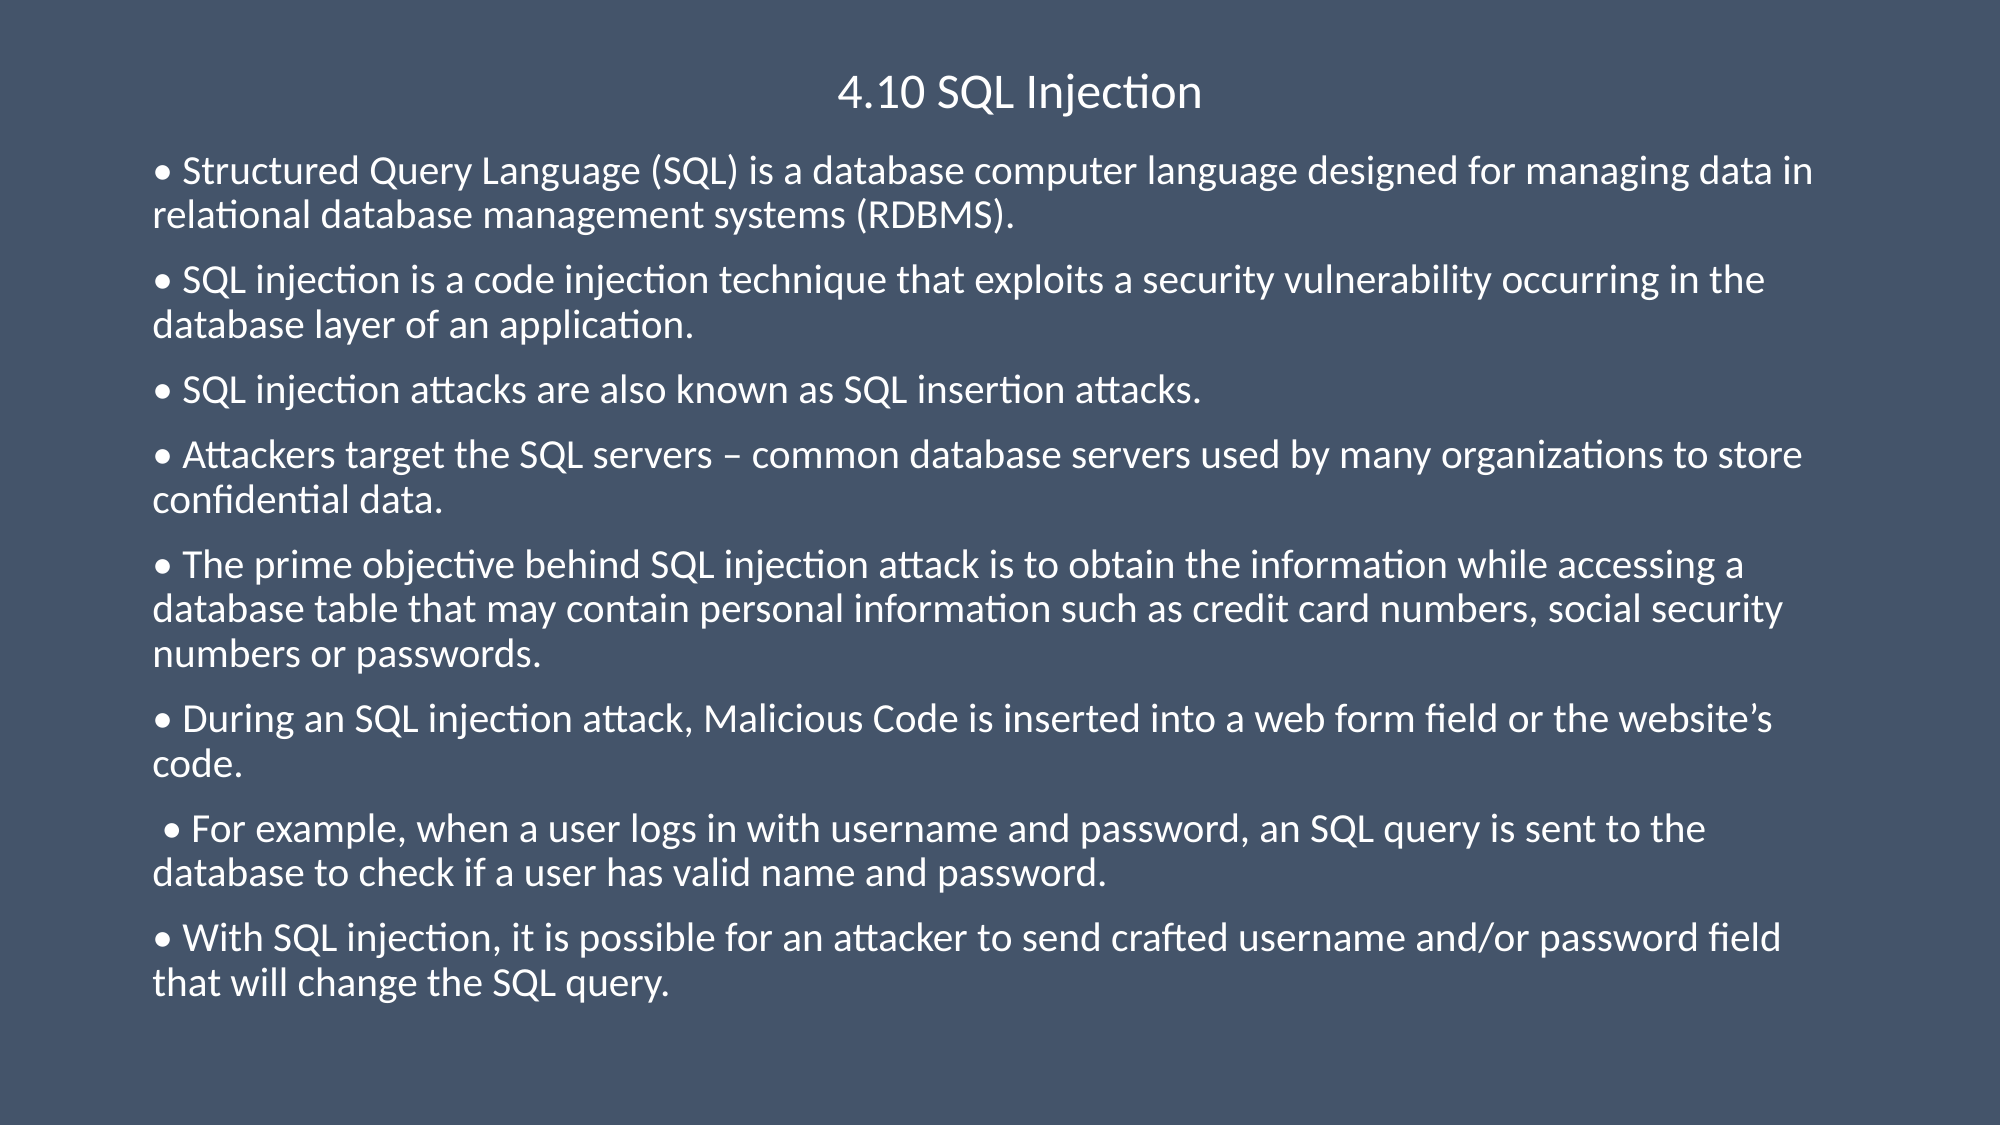

# 4.10 SQL Injection
• Structured Query Language (SQL) is a database computer language designed for managing data in relational database management systems (RDBMS).
• SQL injection is a code injection technique that exploits a security vulnerability occurring in the database layer of an application.
• SQL injection attacks are also known as SQL insertion attacks.
• Attackers target the SQL servers – common database servers used by many organizations to store confidential data.
• The prime objective behind SQL injection attack is to obtain the information while accessing a database table that may contain personal information such as credit card numbers, social security numbers or passwords.
• During an SQL injection attack, Malicious Code is inserted into a web form field or the website’s code.
 • For example, when a user logs in with username and password, an SQL query is sent to the database to check if a user has valid name and password.
• With SQL injection, it is possible for an attacker to send crafted username and/or password field that will change the SQL query.